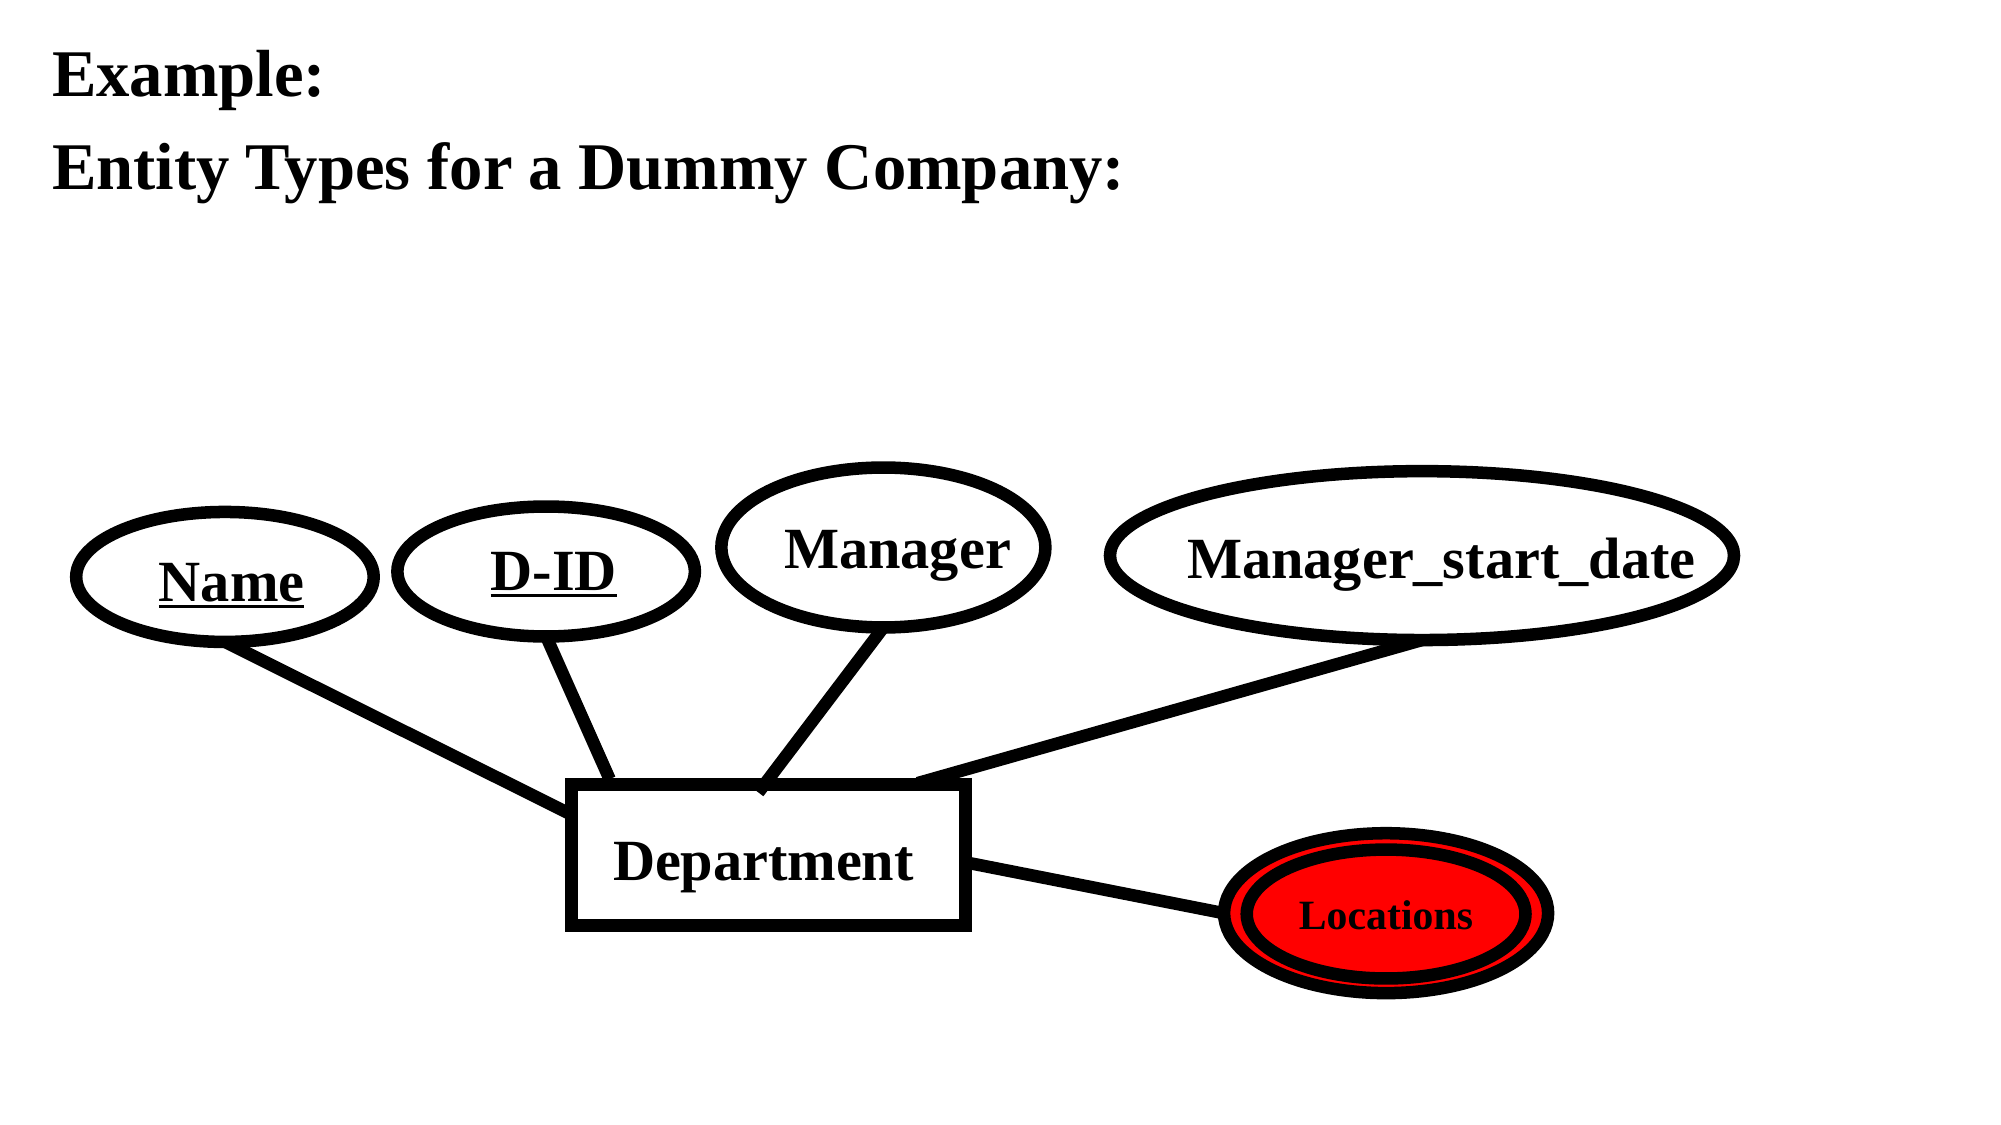

Example:
Entity Types for a Dummy Company:

Manager

Manager_start_date
D-ID
Name

Department

Locations